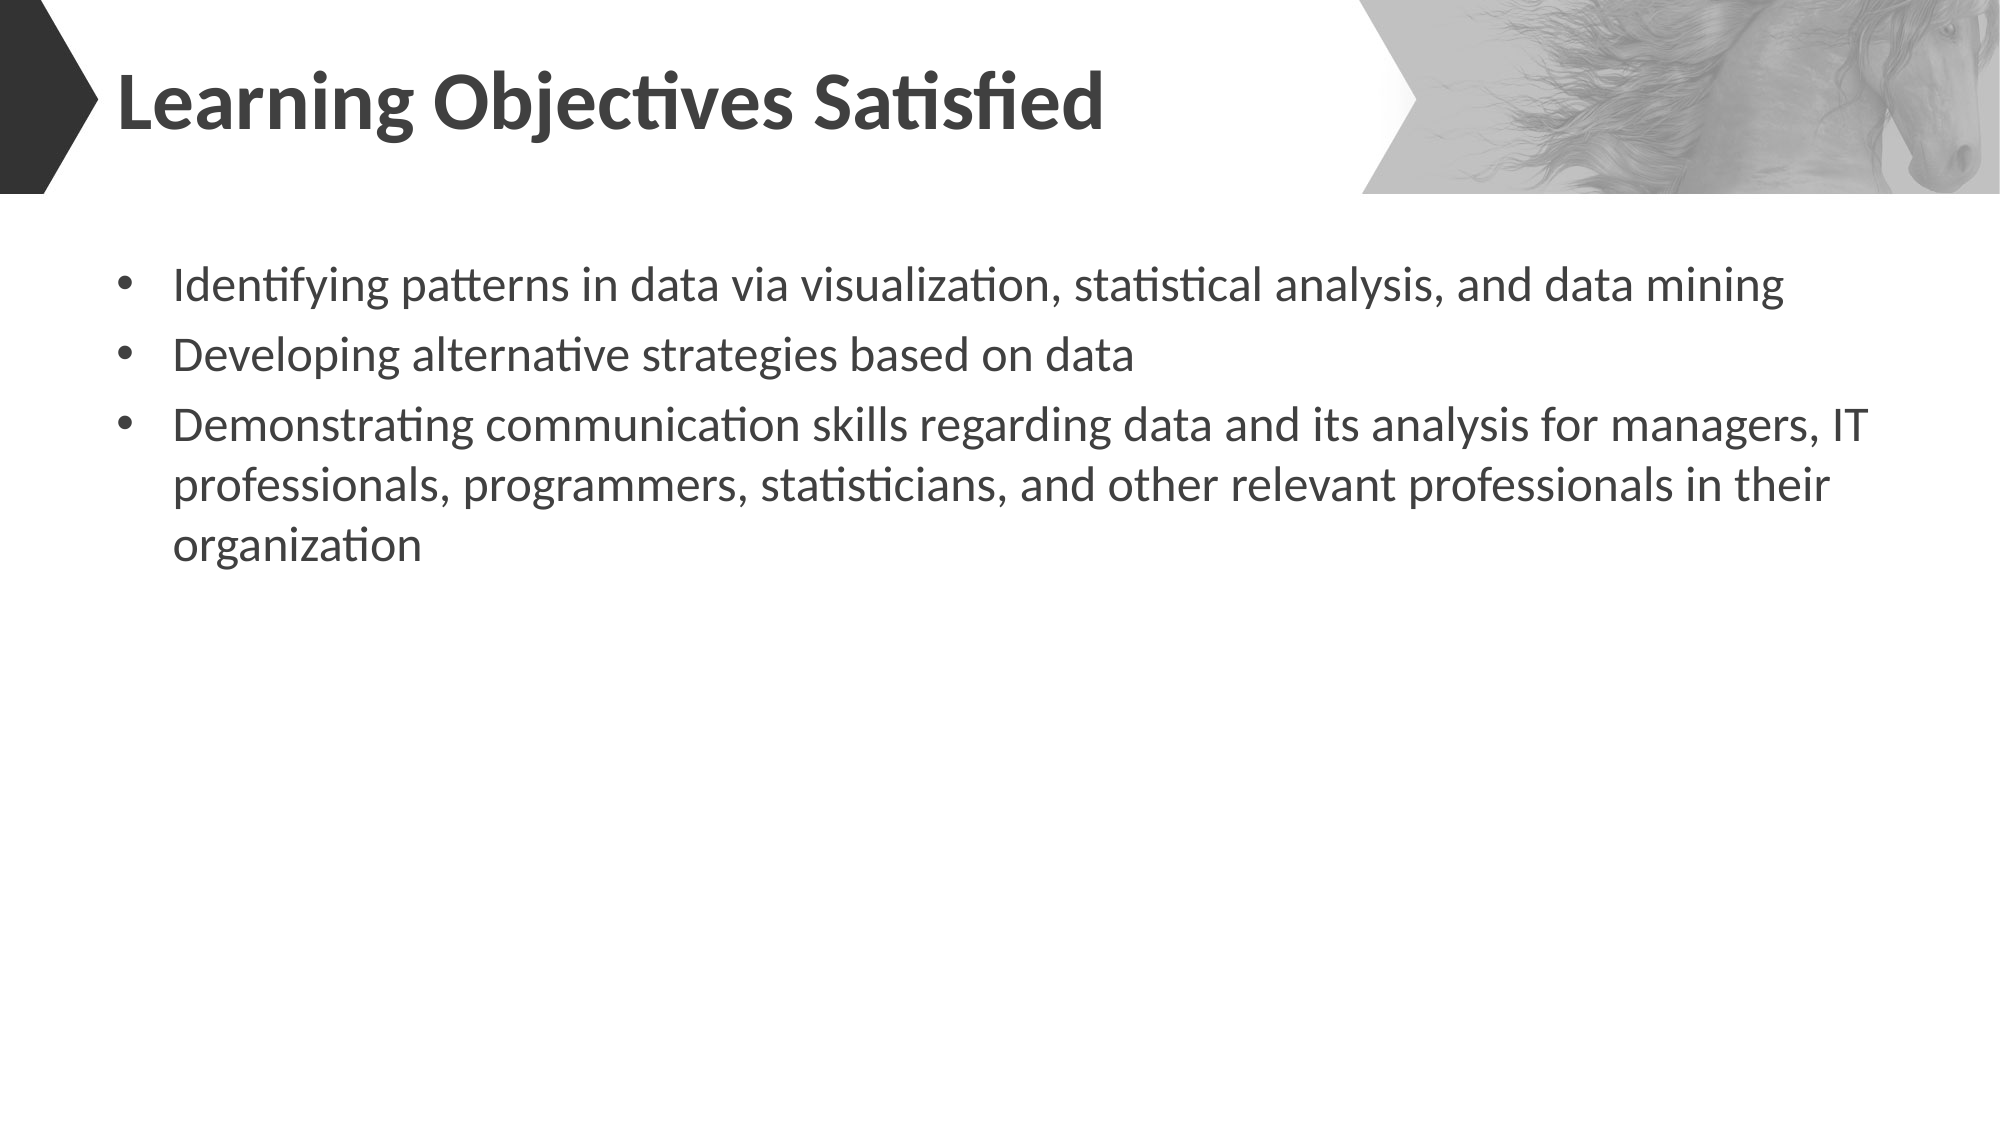

# Learning Objectives Satisfied
Identifying patterns in data via visualization, statistical analysis, and data mining
Developing alternative strategies based on data
Demonstrating communication skills regarding data and its analysis for managers, IT
professionals, programmers, statisticians, and other relevant professionals in their organization